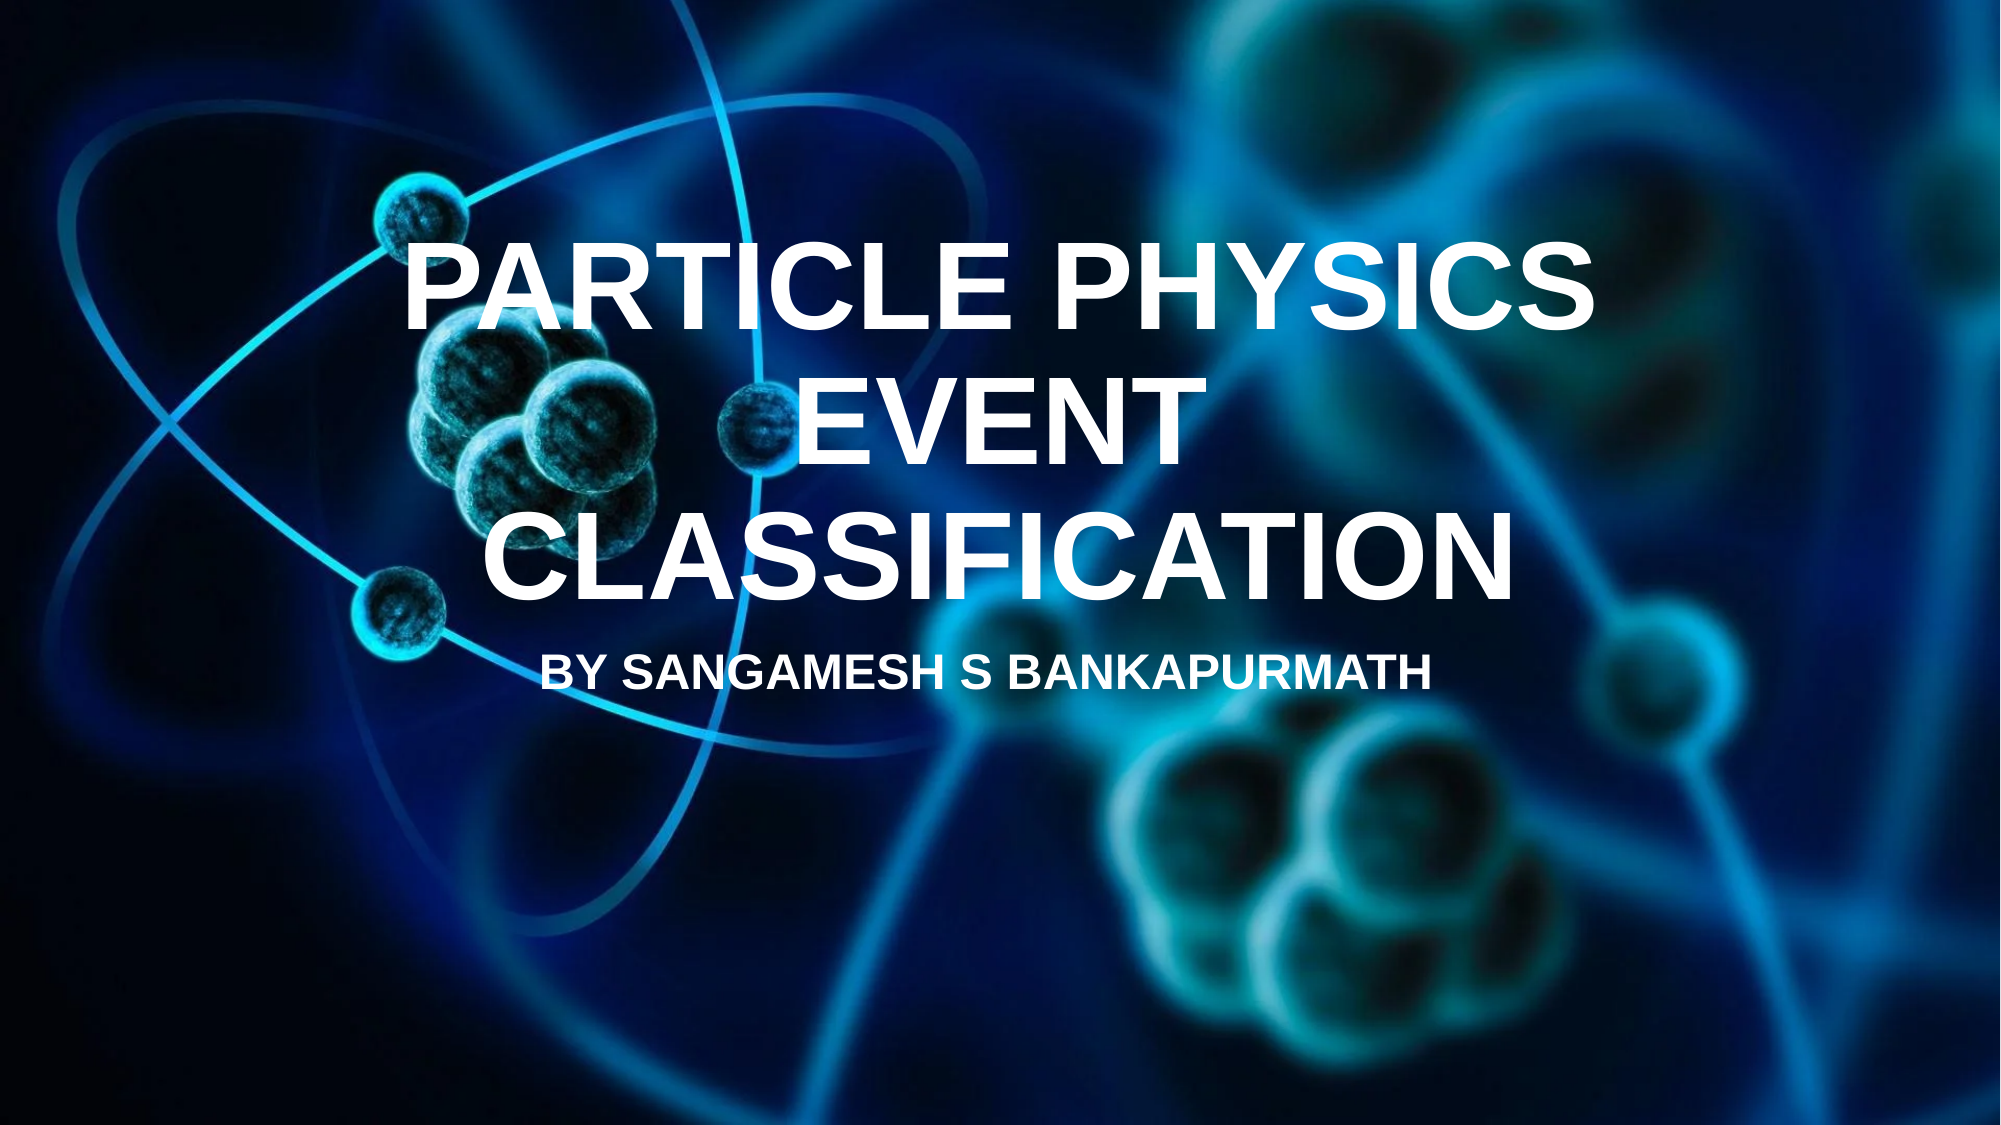

# Particle physics event classification
By Sangamesh S Bankapurmath